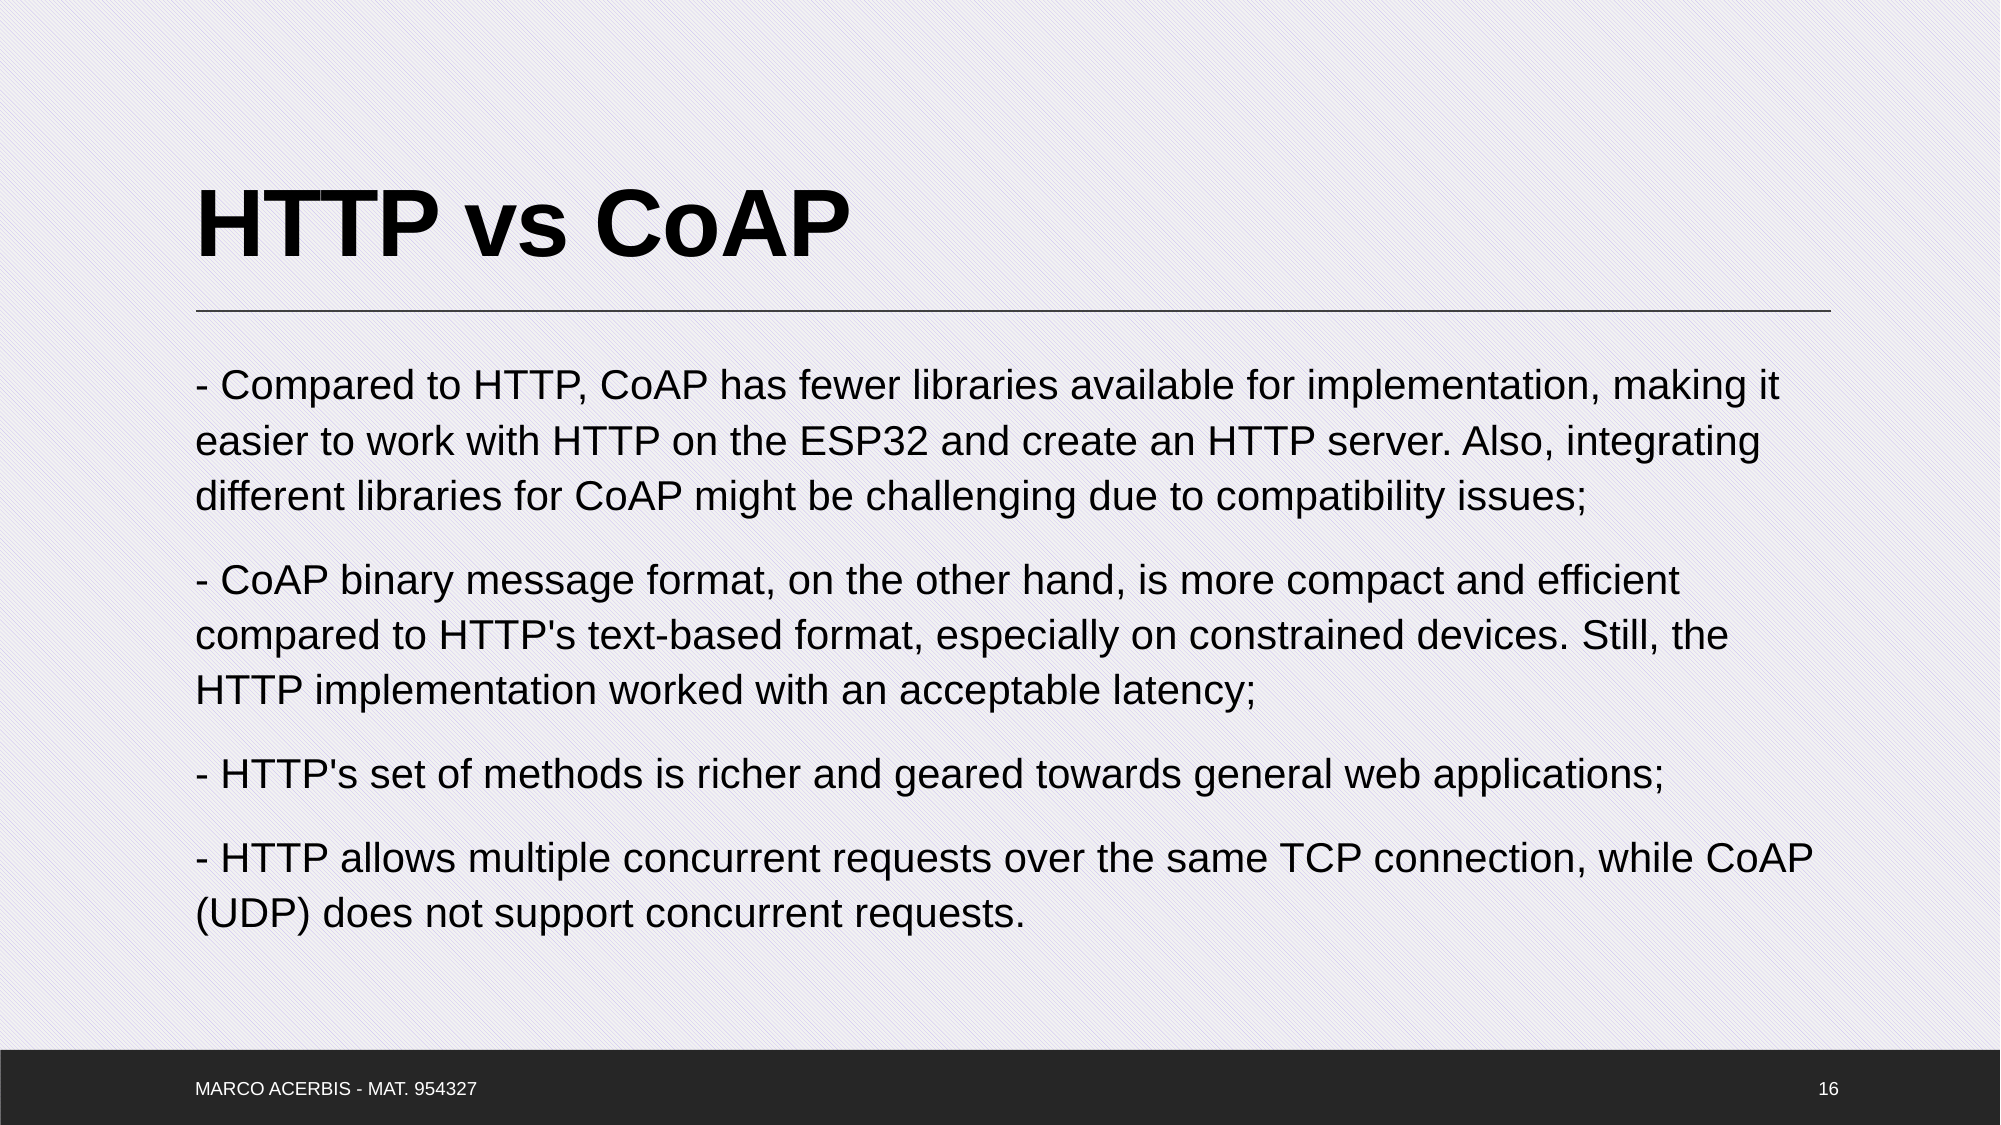

# HTTP vs CoAP
- Compared to HTTP, CoAP has fewer libraries available for implementation, making it easier to work with HTTP on the ESP32 and create an HTTP server. Also, integrating different libraries for CoAP might be challenging due to compatibility issues;
- CoAP binary message format, on the other hand, is more compact and efficient compared to HTTP's text-based format, especially on constrained devices. Still, the HTTP implementation worked with an acceptable latency;
- HTTP's set of methods is richer and geared towards general web applications;
- HTTP allows multiple concurrent requests over the same TCP connection, while CoAP (UDP) does not support concurrent requests.
Marco Acerbis - mat. 954327
16